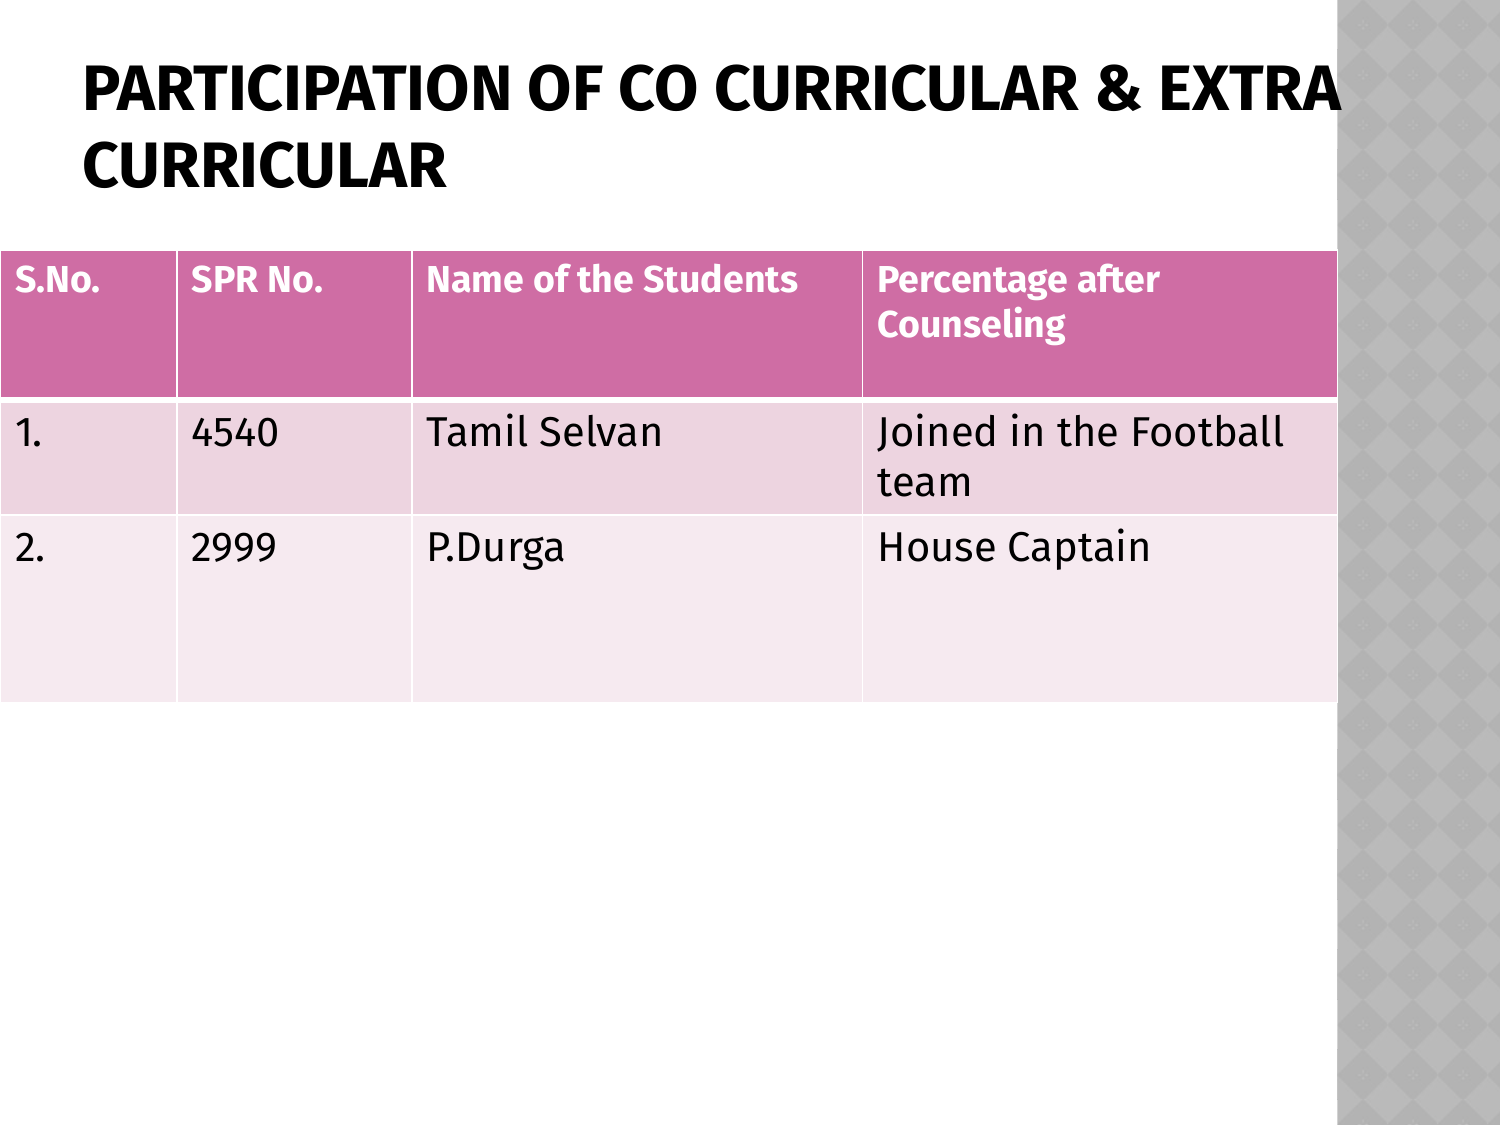

# Participation of Co curricular & Extra Curricular
| S.No. | SPR No. | Name of the Students | Percentage after Counseling |
| --- | --- | --- | --- |
| 1. | 4540 | Tamil Selvan | Joined in the Football team |
| 2. | 2999 | P.Durga | House Captain |